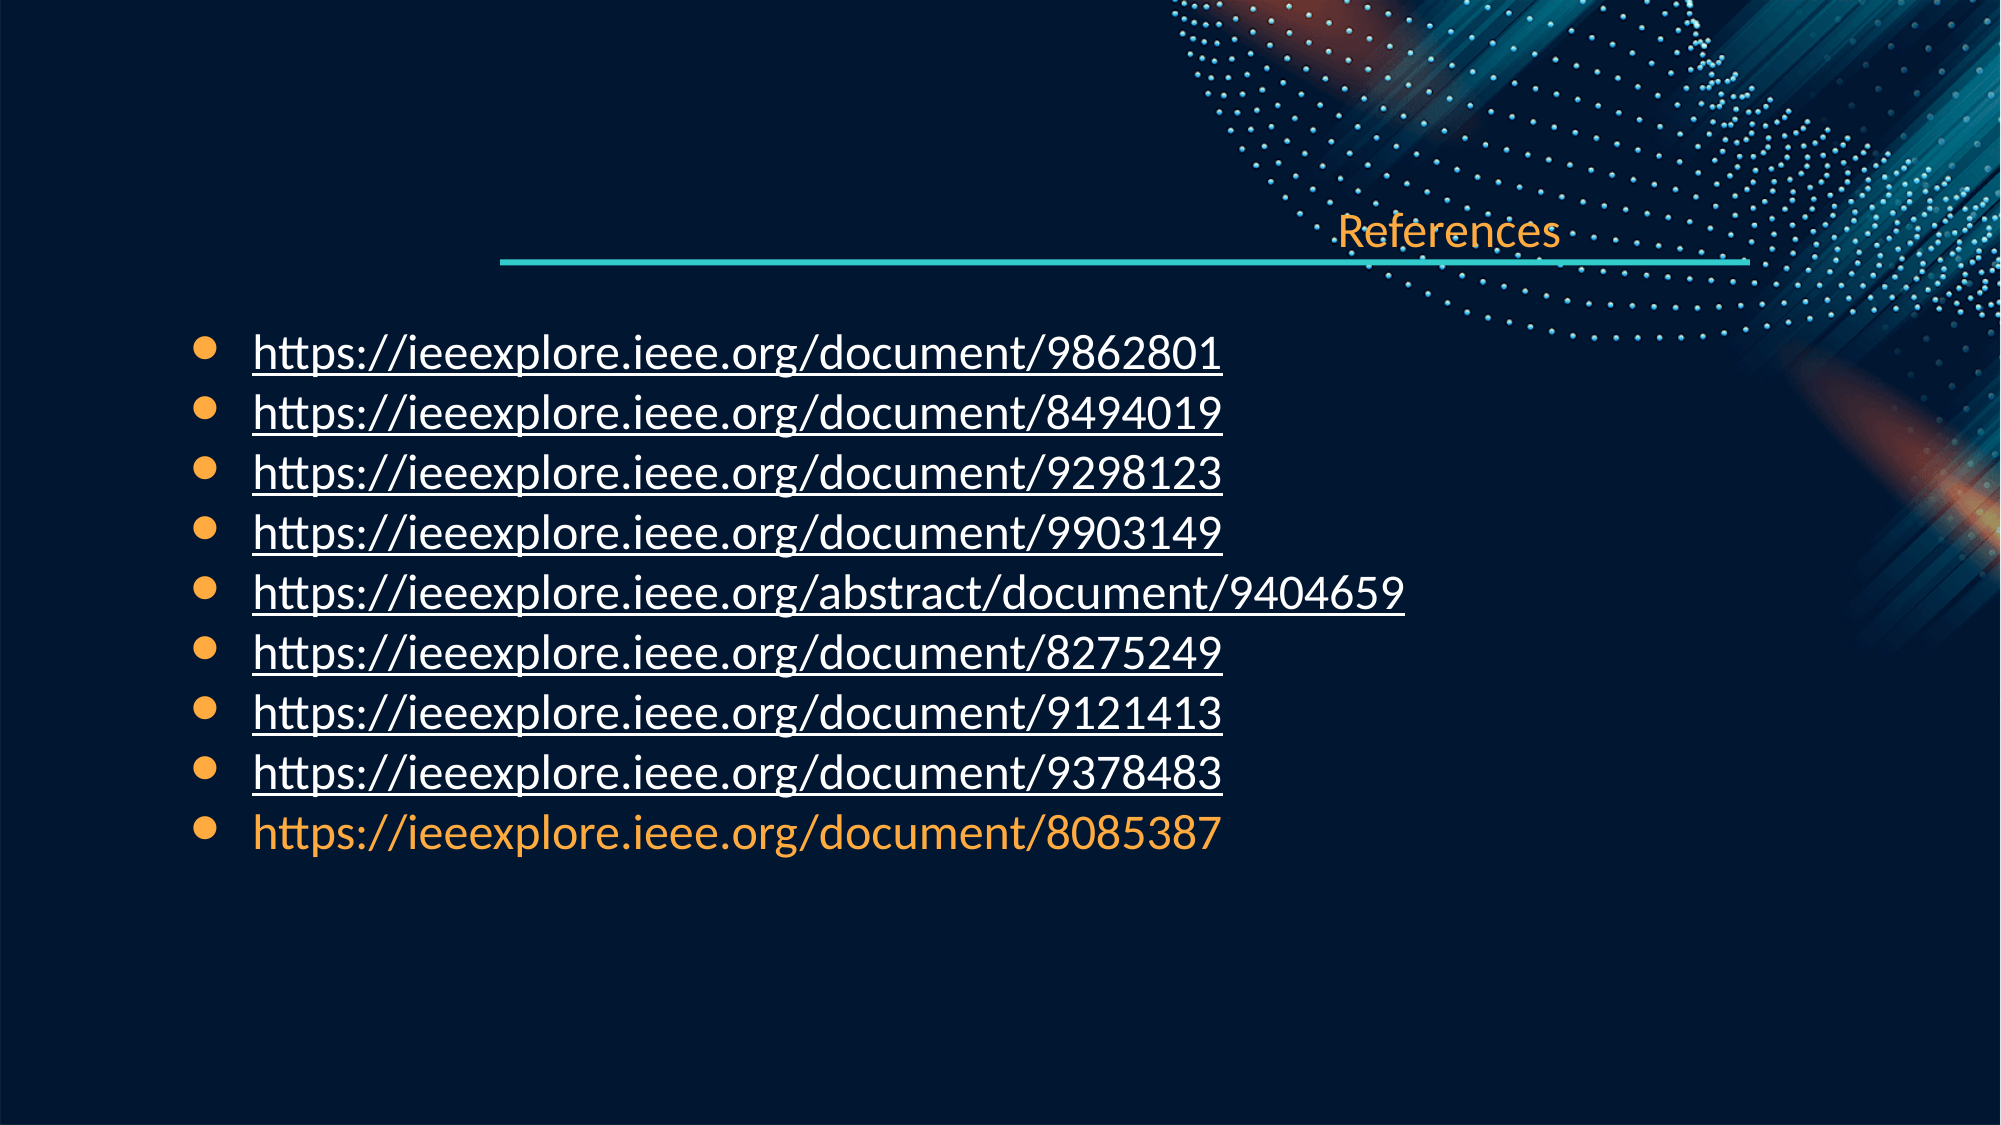

References

https://ieeexplore.ieee.org/document/9862801
https://ieeexplore.ieee.org/document/8494019
https://ieeexplore.ieee.org/document/9298123
https://ieeexplore.ieee.org/document/9903149
https://ieeexplore.ieee.org/abstract/document/9404659
https://ieeexplore.ieee.org/document/8275249
https://ieeexplore.ieee.org/document/9121413
https://ieeexplore.ieee.org/document/9378483
https://ieeexplore.ieee.org/document/8085387